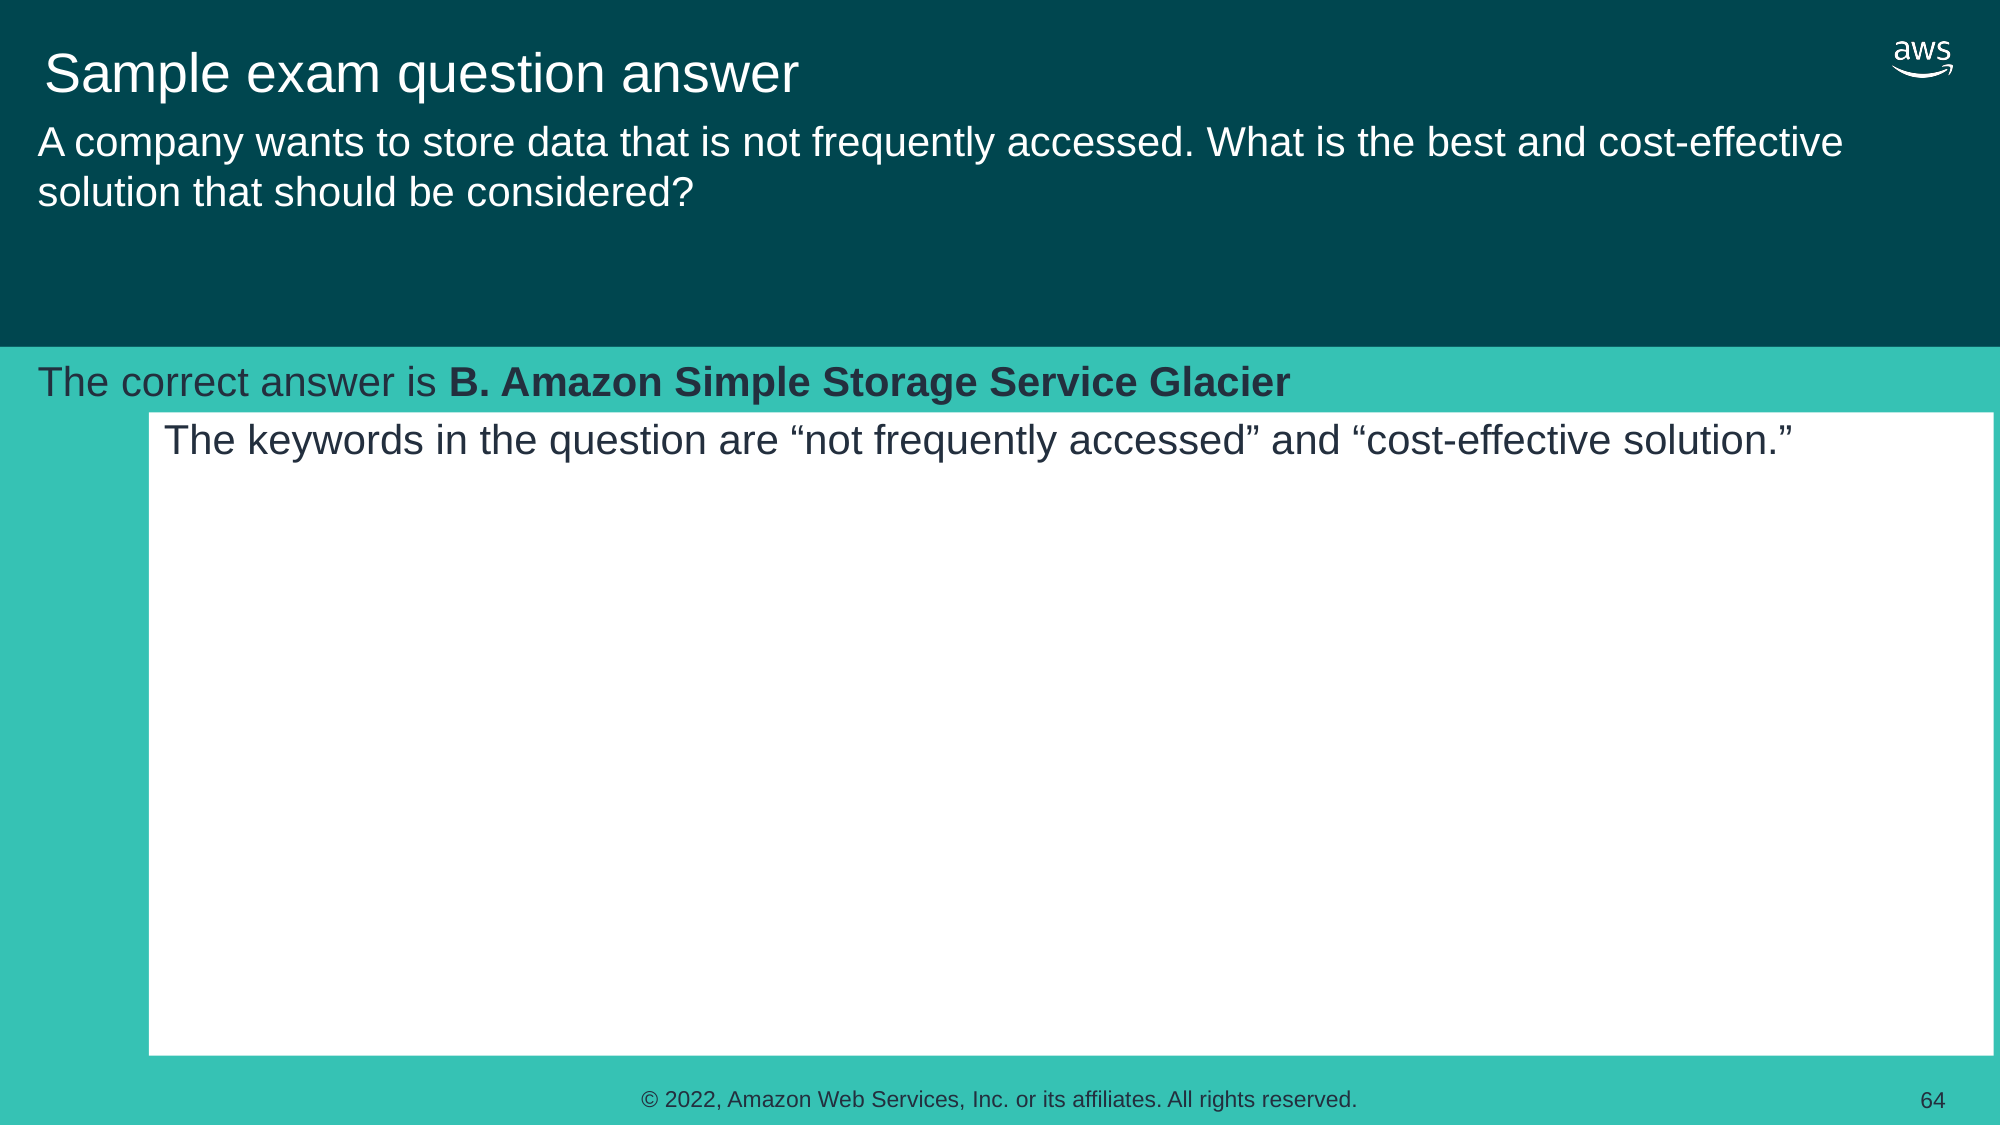

# Sample exam question answer
A company wants to store data that is not frequently accessed. What is the best and cost-effective solution that should be considered?
The correct answer is B. Amazon Simple Storage Service Glacier
The keywords in the question are “not frequently accessed” and “cost-effective solution.”
64